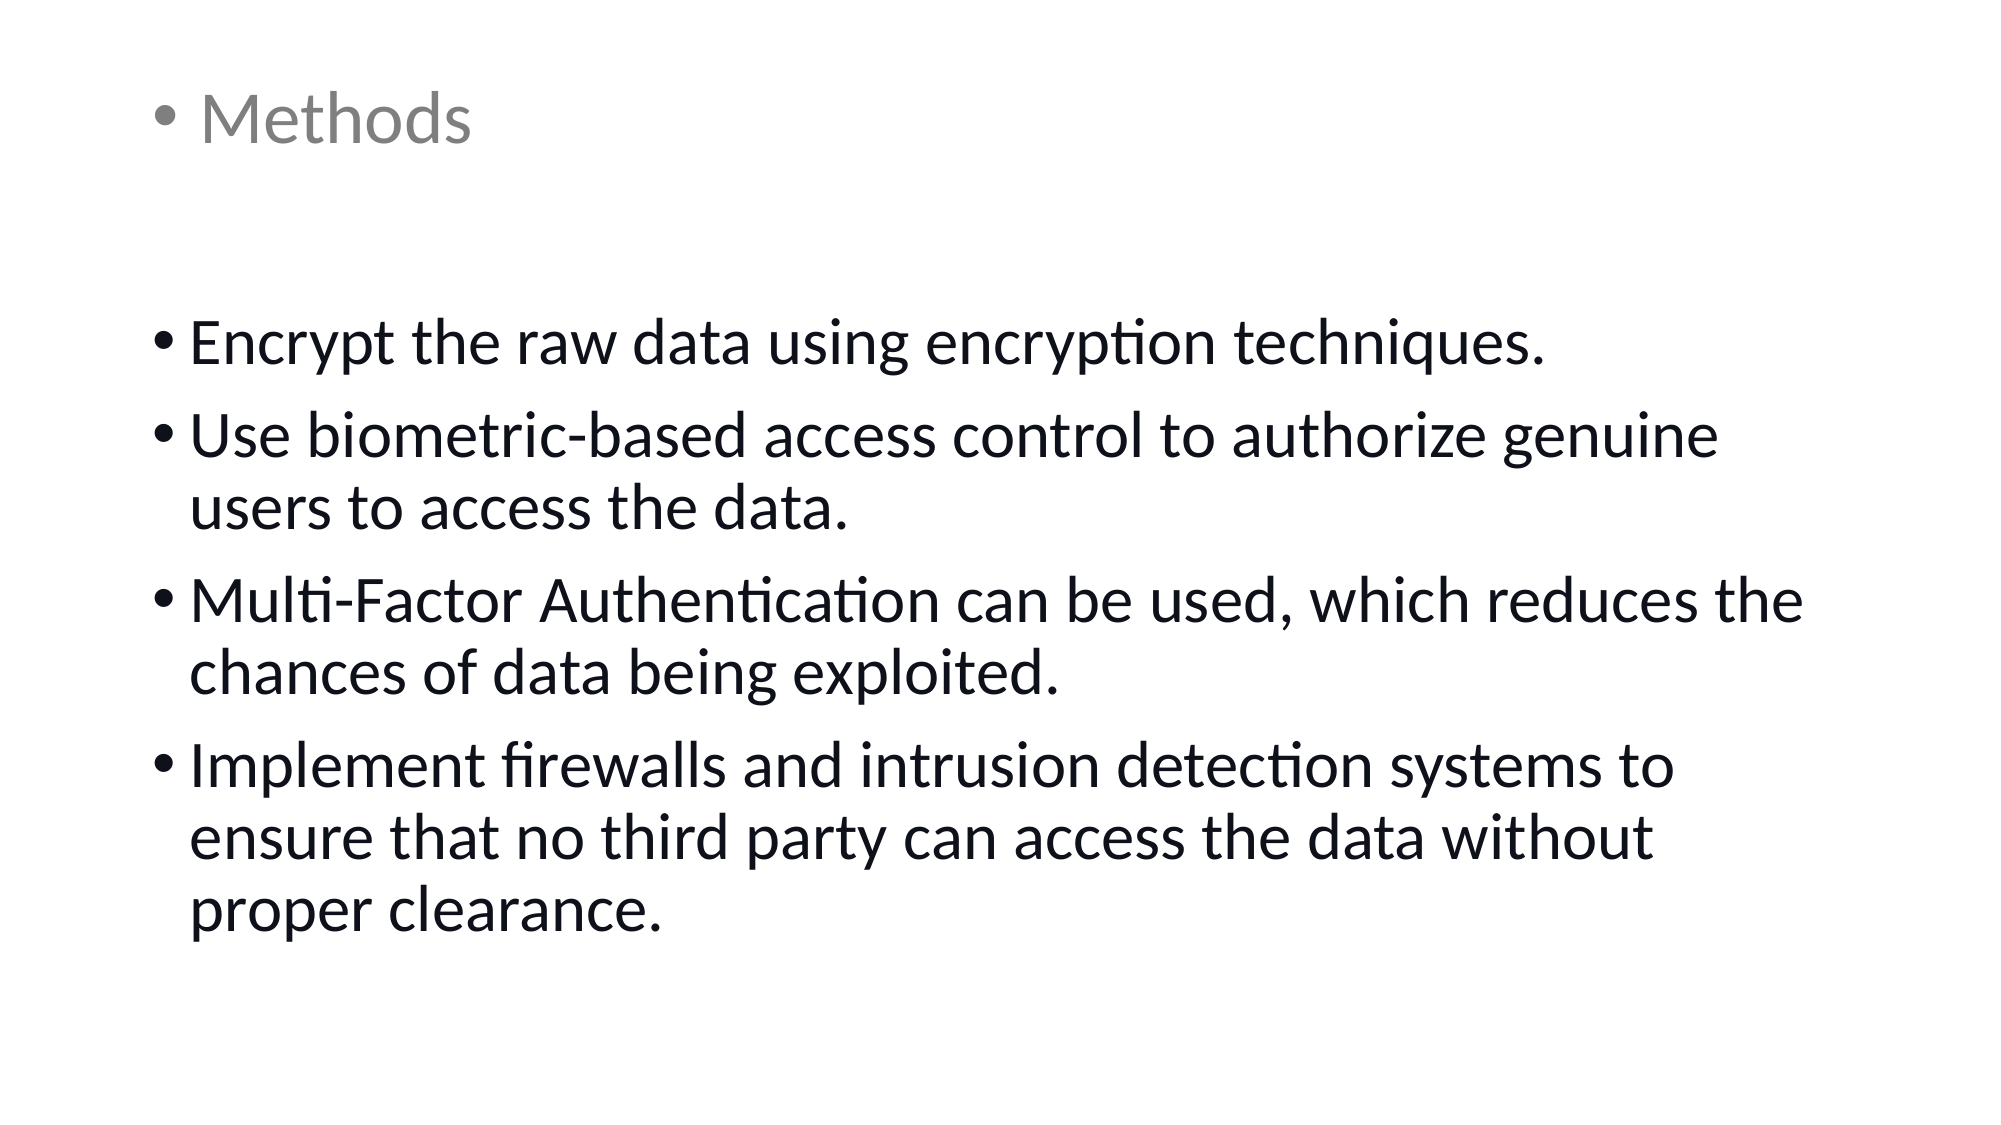

# Methods

Encrypt the raw data using encryption techniques.
Use biometric-based access control to authorize genuine users to access the data.
Multi-Factor Authentication can be used, which reduces the chances of data being exploited.
Implement firewalls and intrusion detection systems to ensure that no third party can access the data without proper clearance.